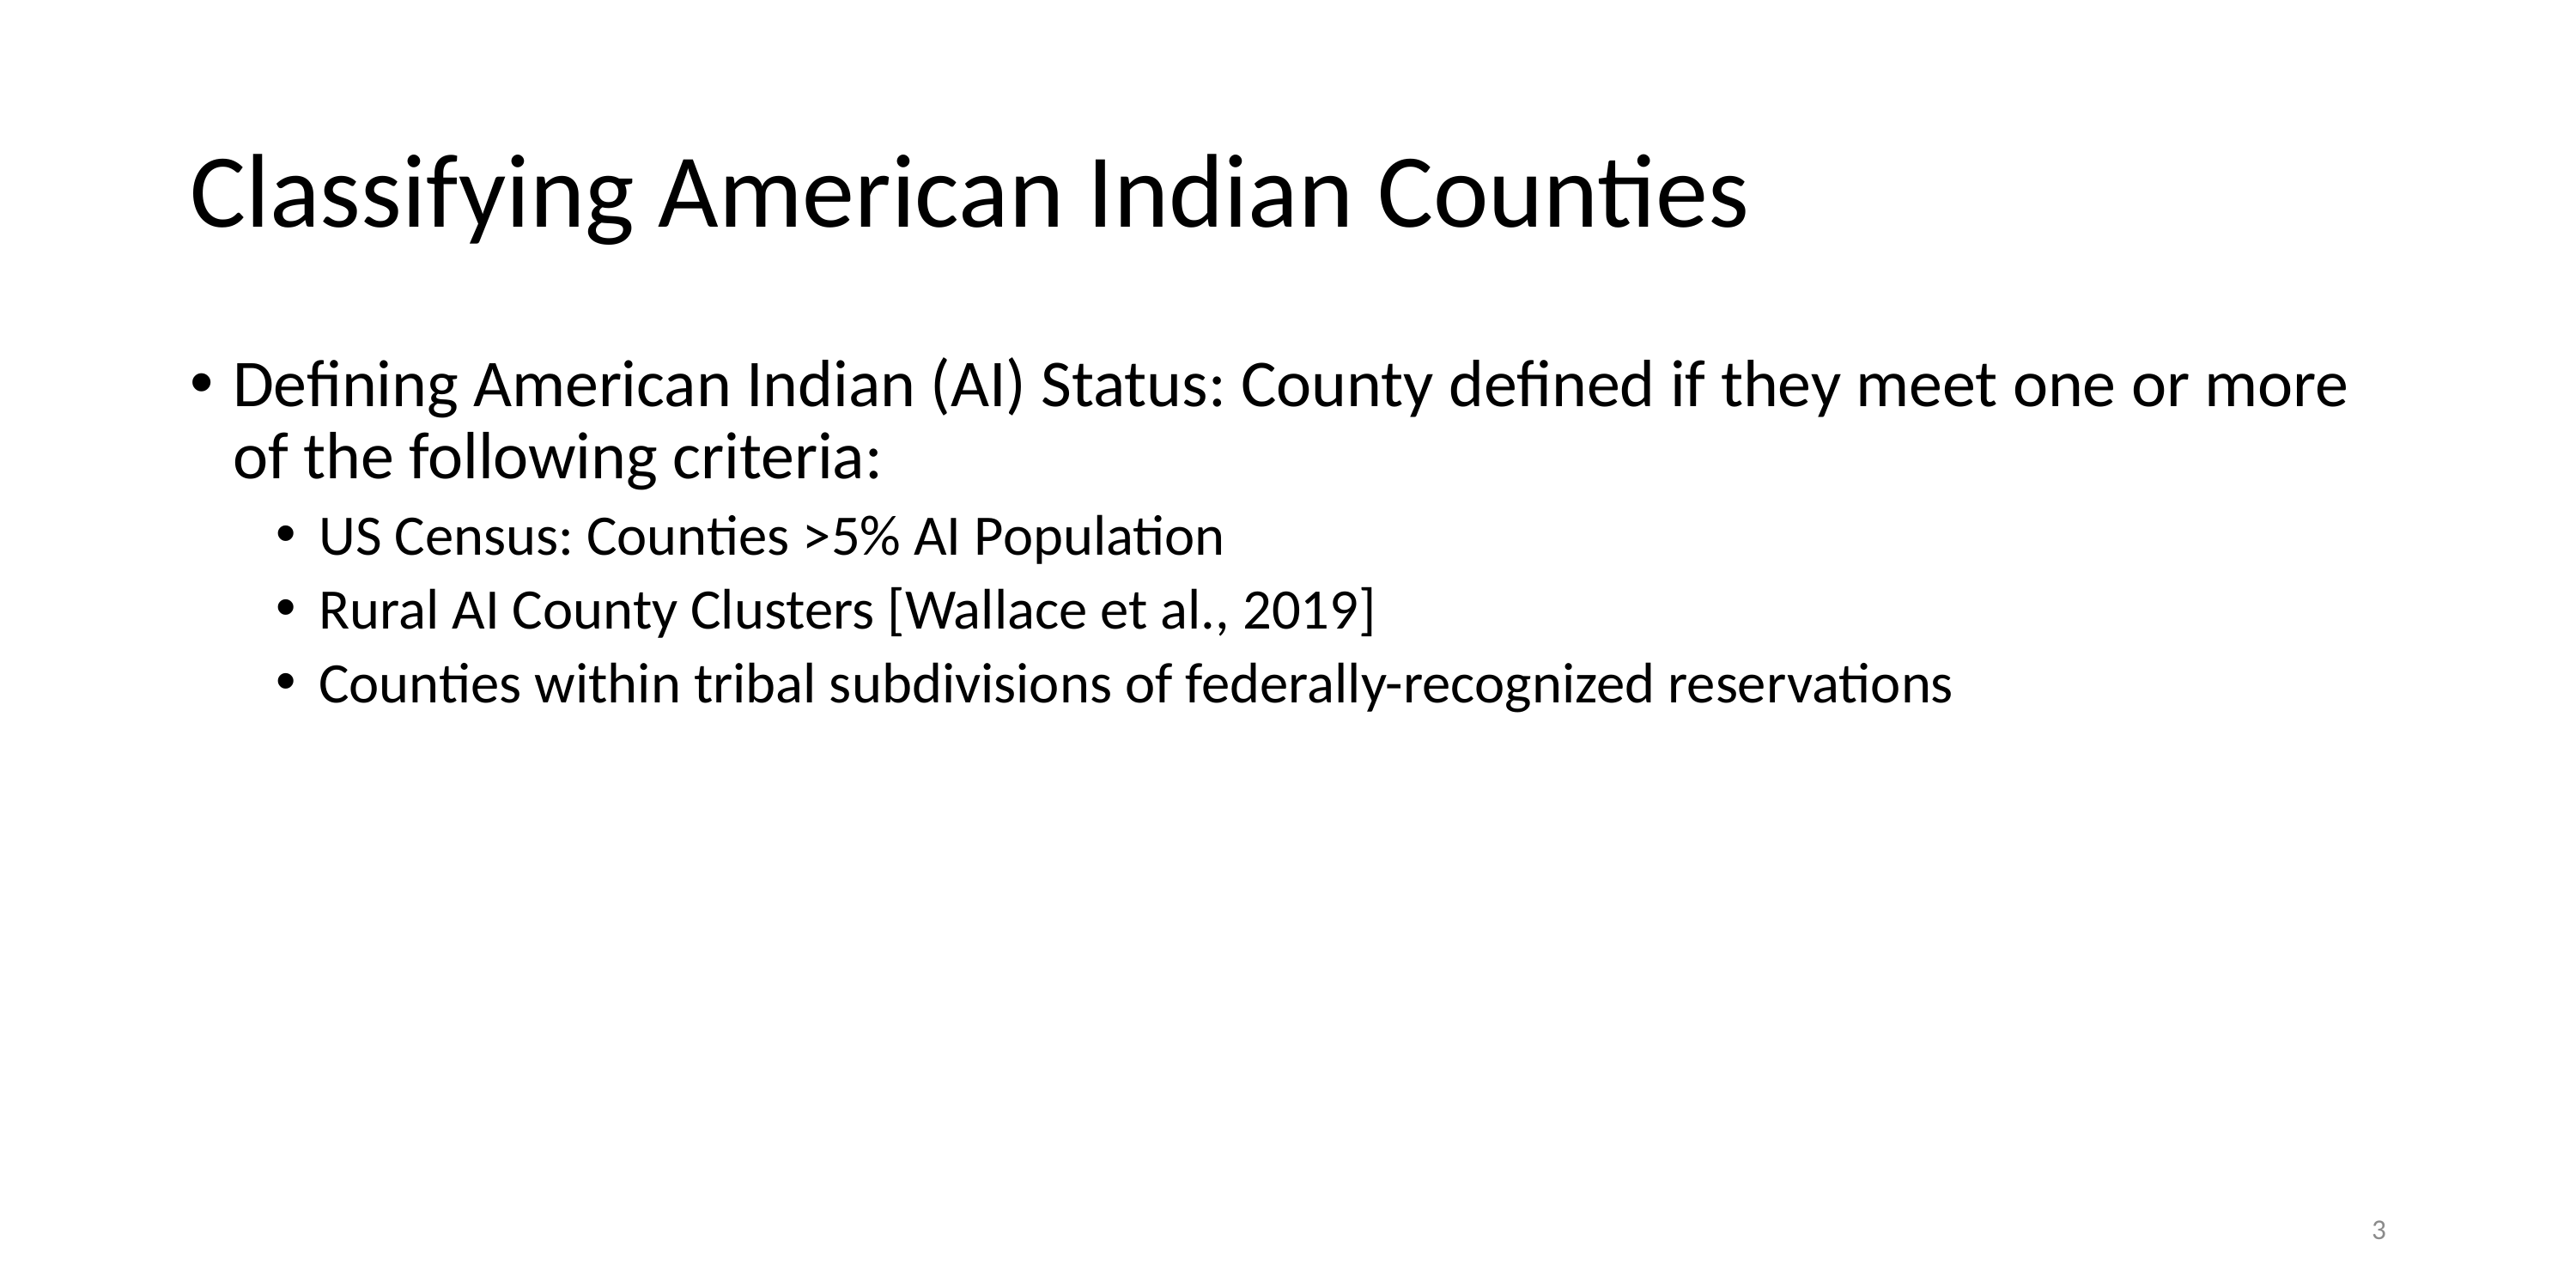

# Classifying American Indian Counties
Defining American Indian (AI) Status: County defined if they meet one or more of the following criteria:
US Census: Counties >5% AI Population
Rural AI County Clusters [Wallace et al., 2019]
Counties within tribal subdivisions of federally-recognized reservations
3